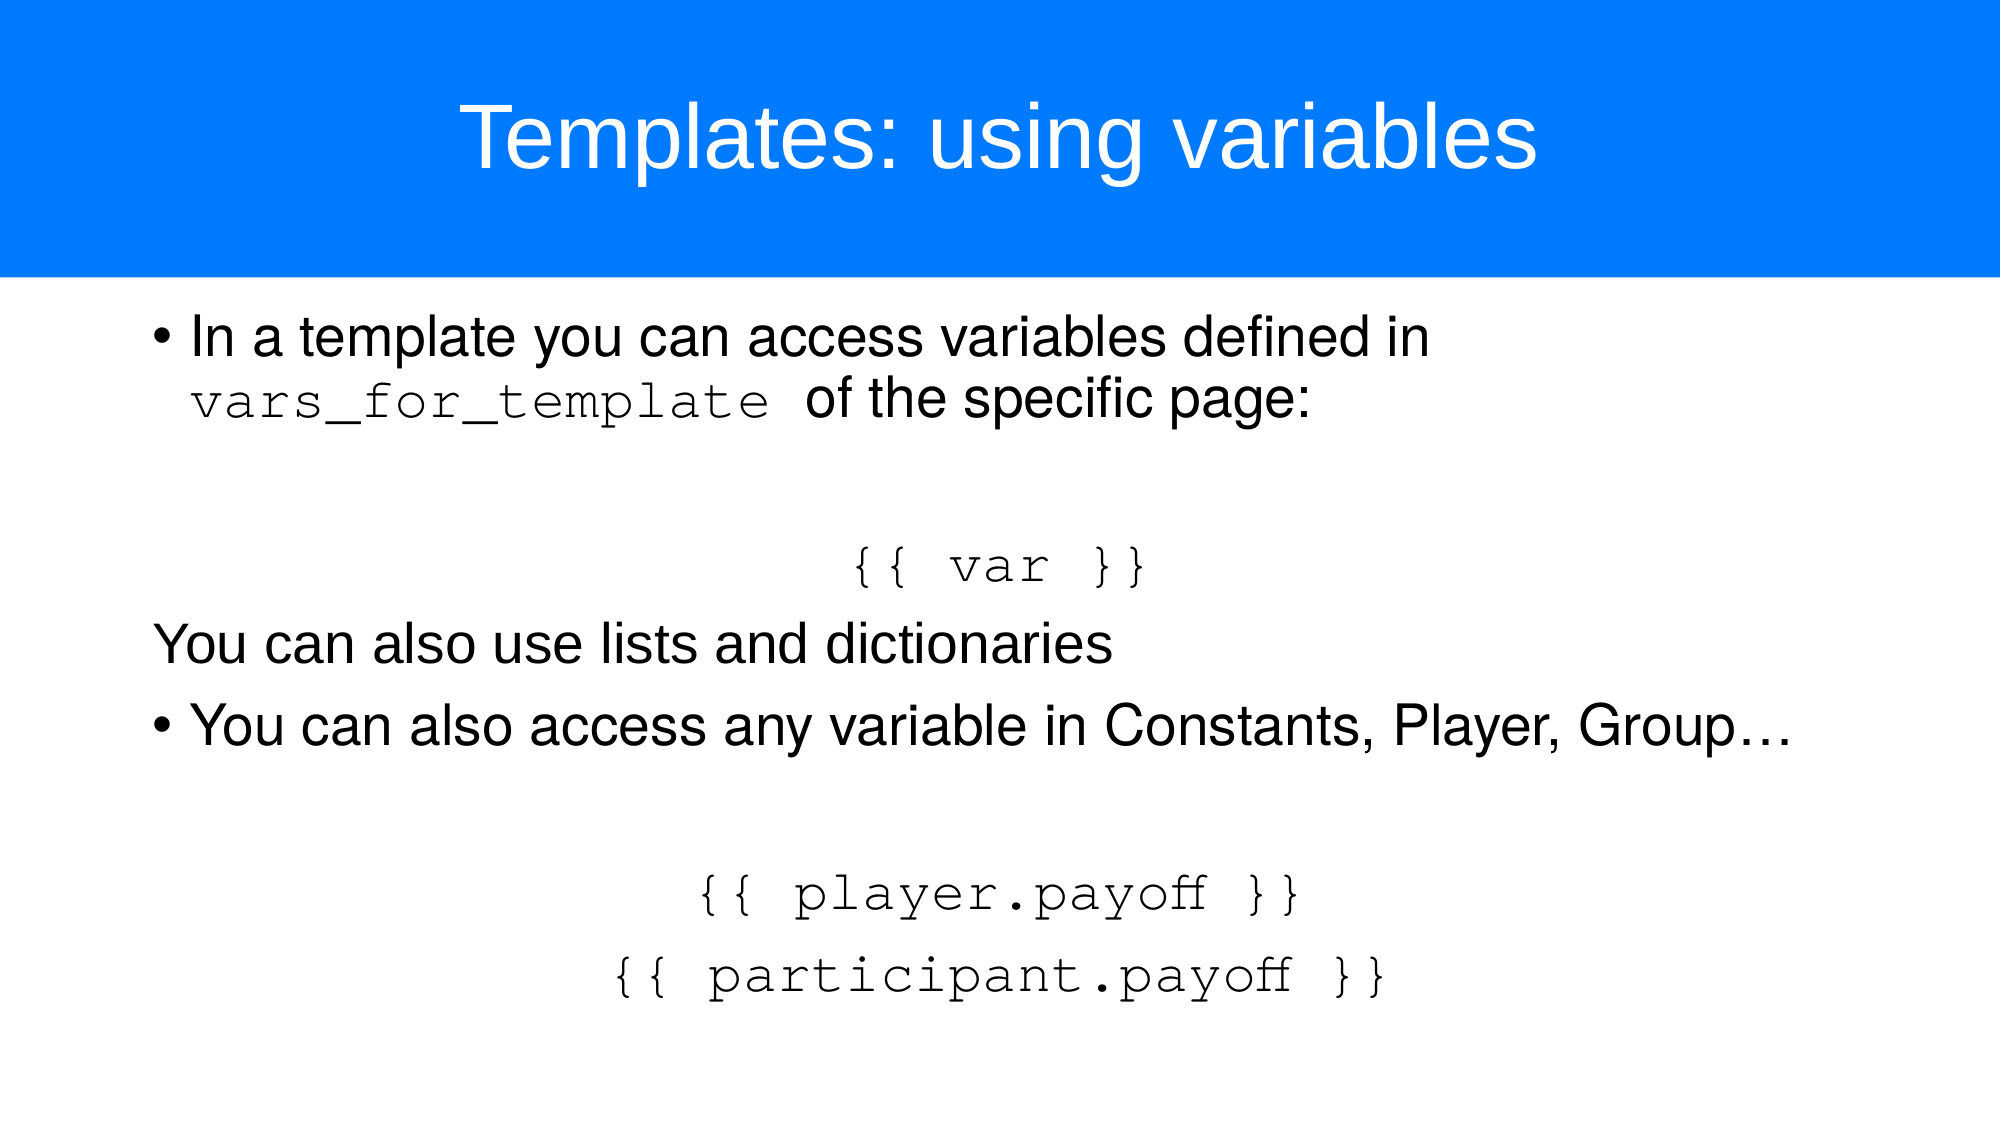

# Templates: using variables
In a template you can access variables defined in vars_for_template of the specific page:

{{ var }}
You can also use lists and dictionaries
You can also access any variable in Constants, Player, Group…

{{ player.payoff }}
{{ participant.payoff }}